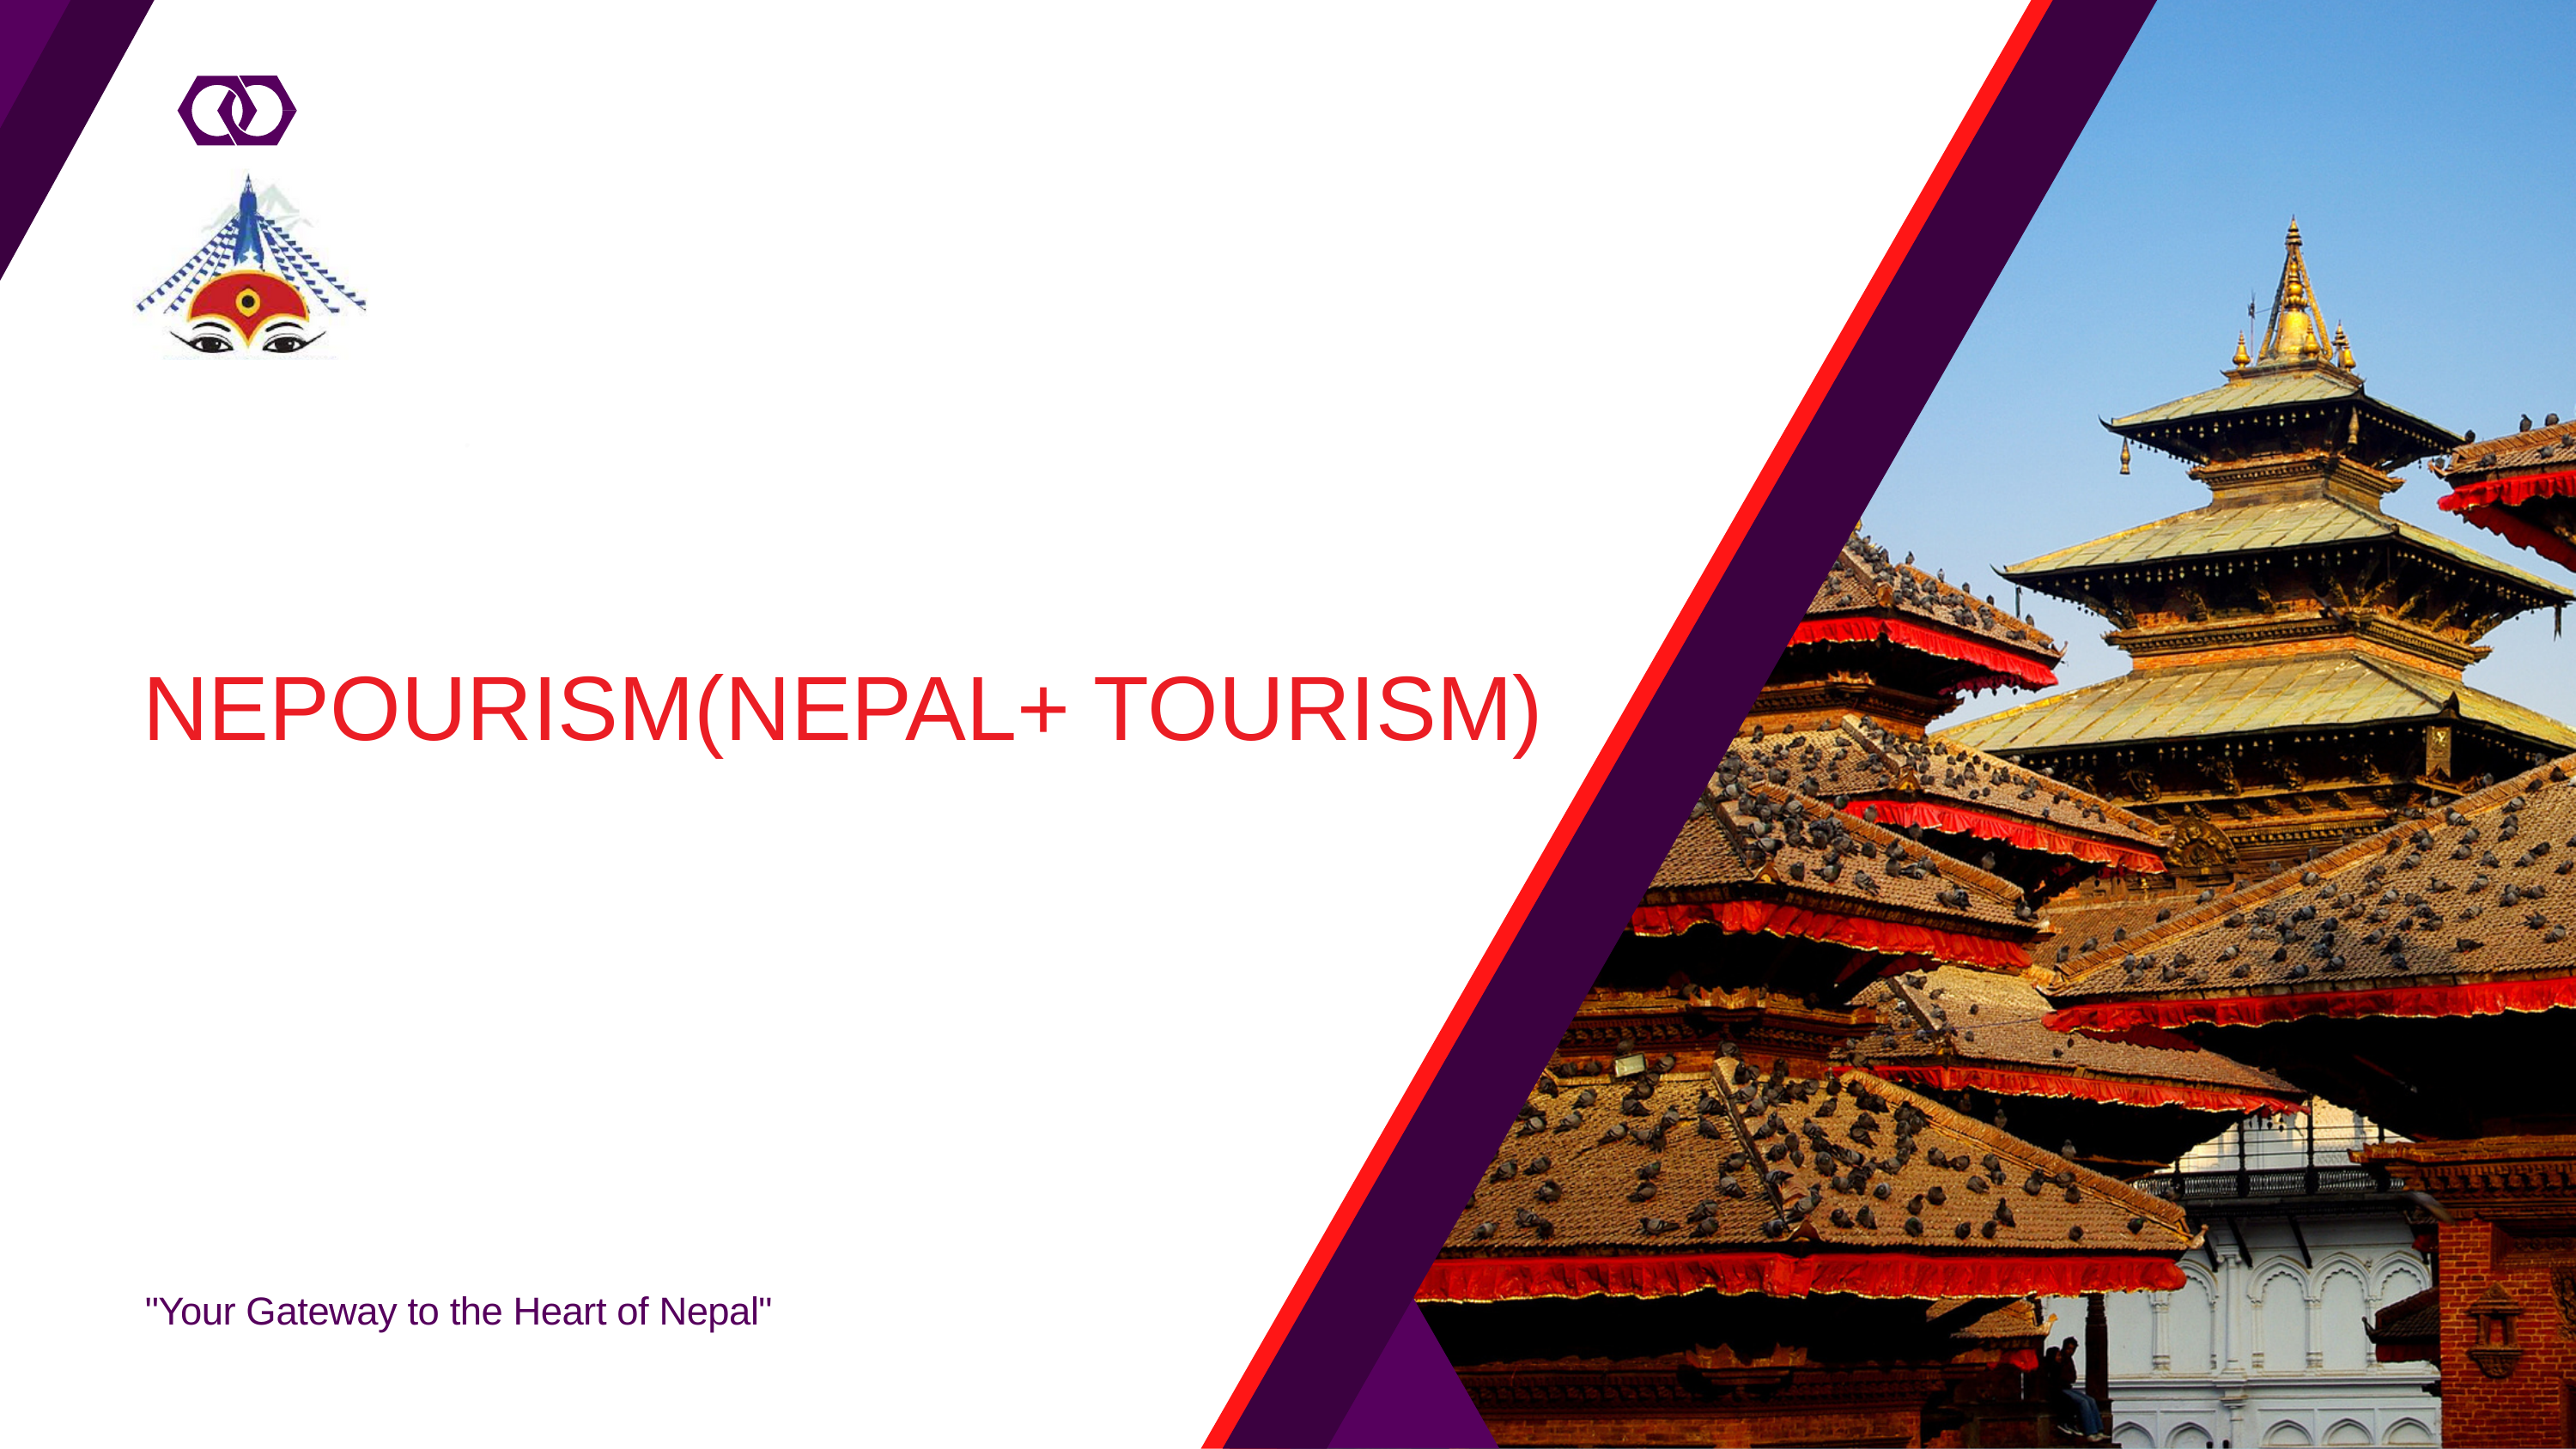

NEPOURISM(NEPAL+ TOURISM)
"Your Gateway to the Heart of Nepal"